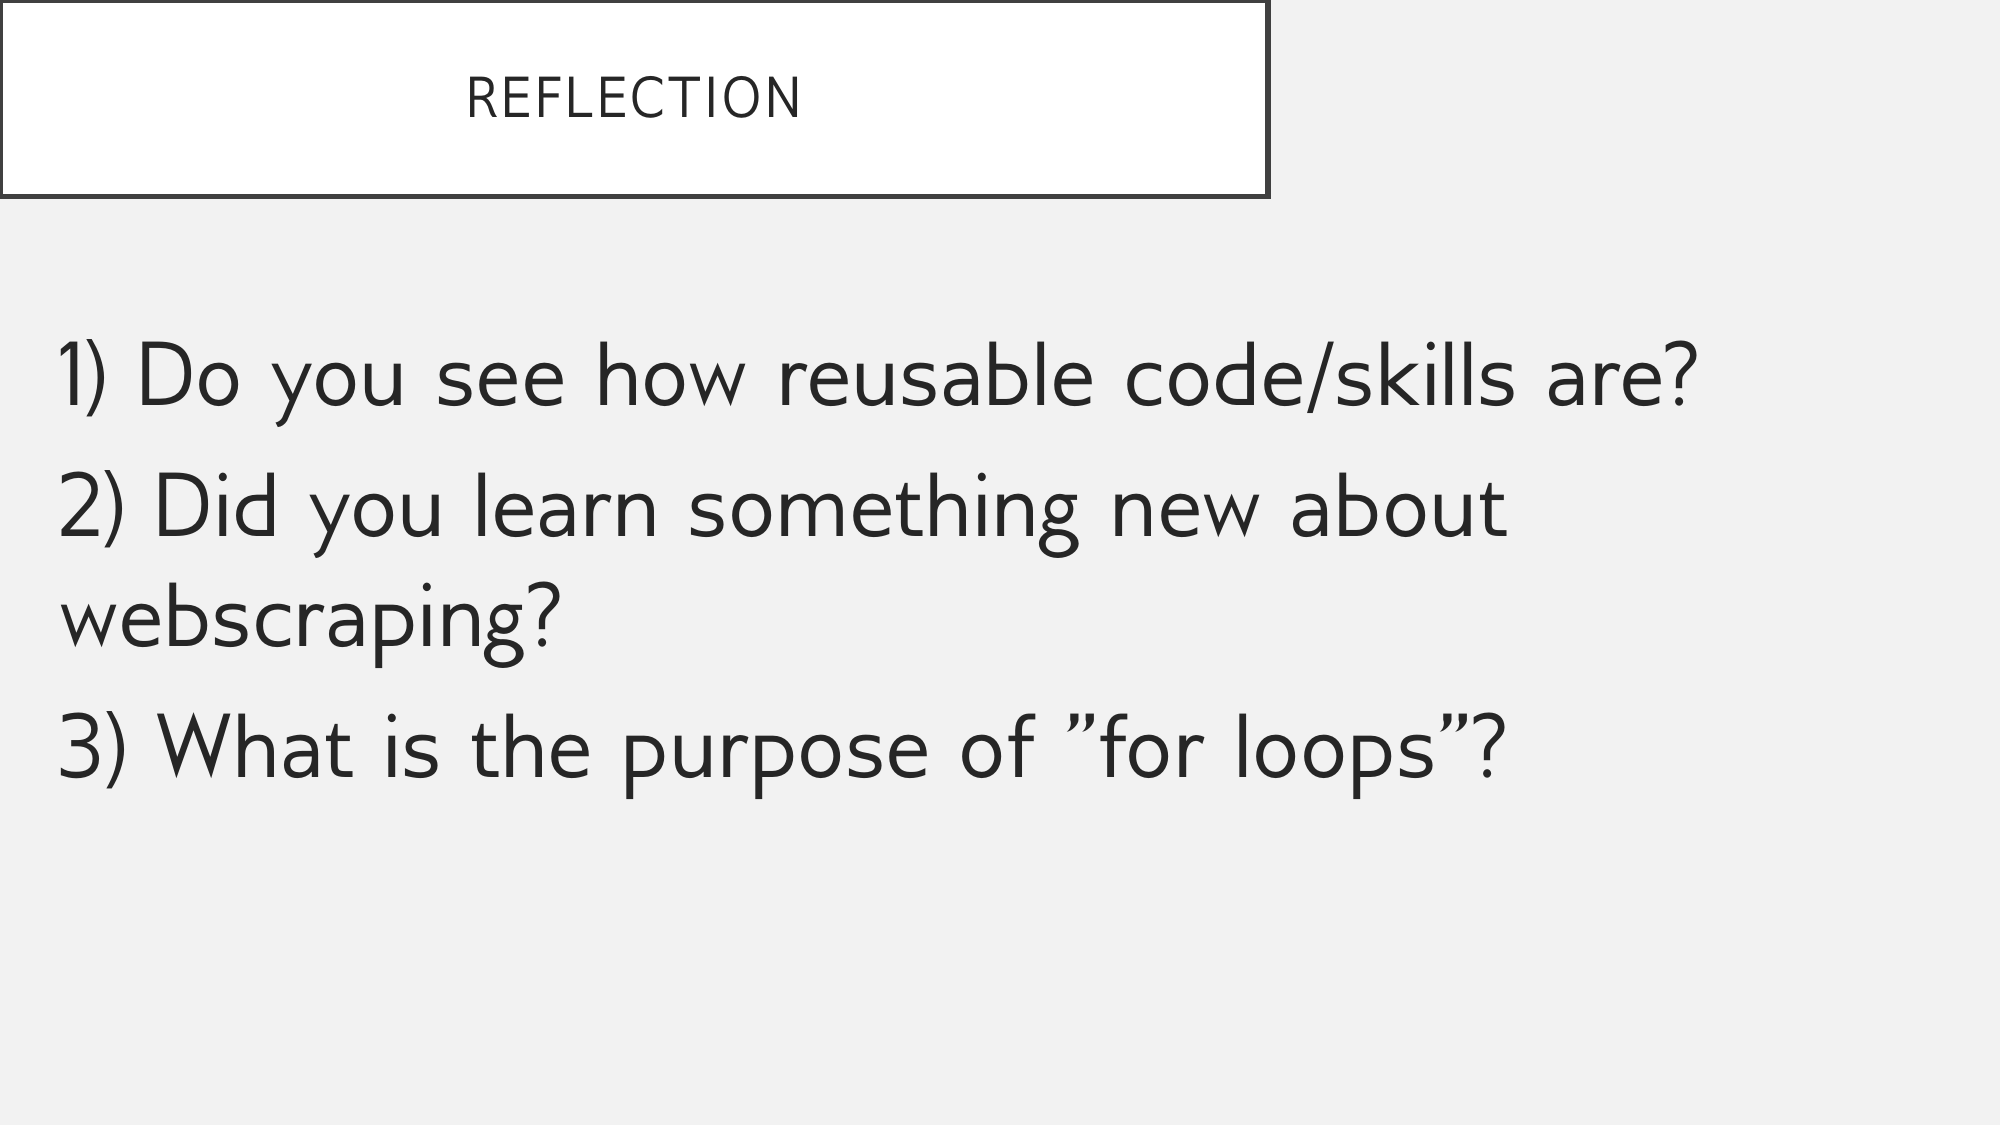

# Reflection
1) Do you see how reusable code/skills are?
2) Did you learn something new about webscraping?
3) What is the purpose of ”for loops”?